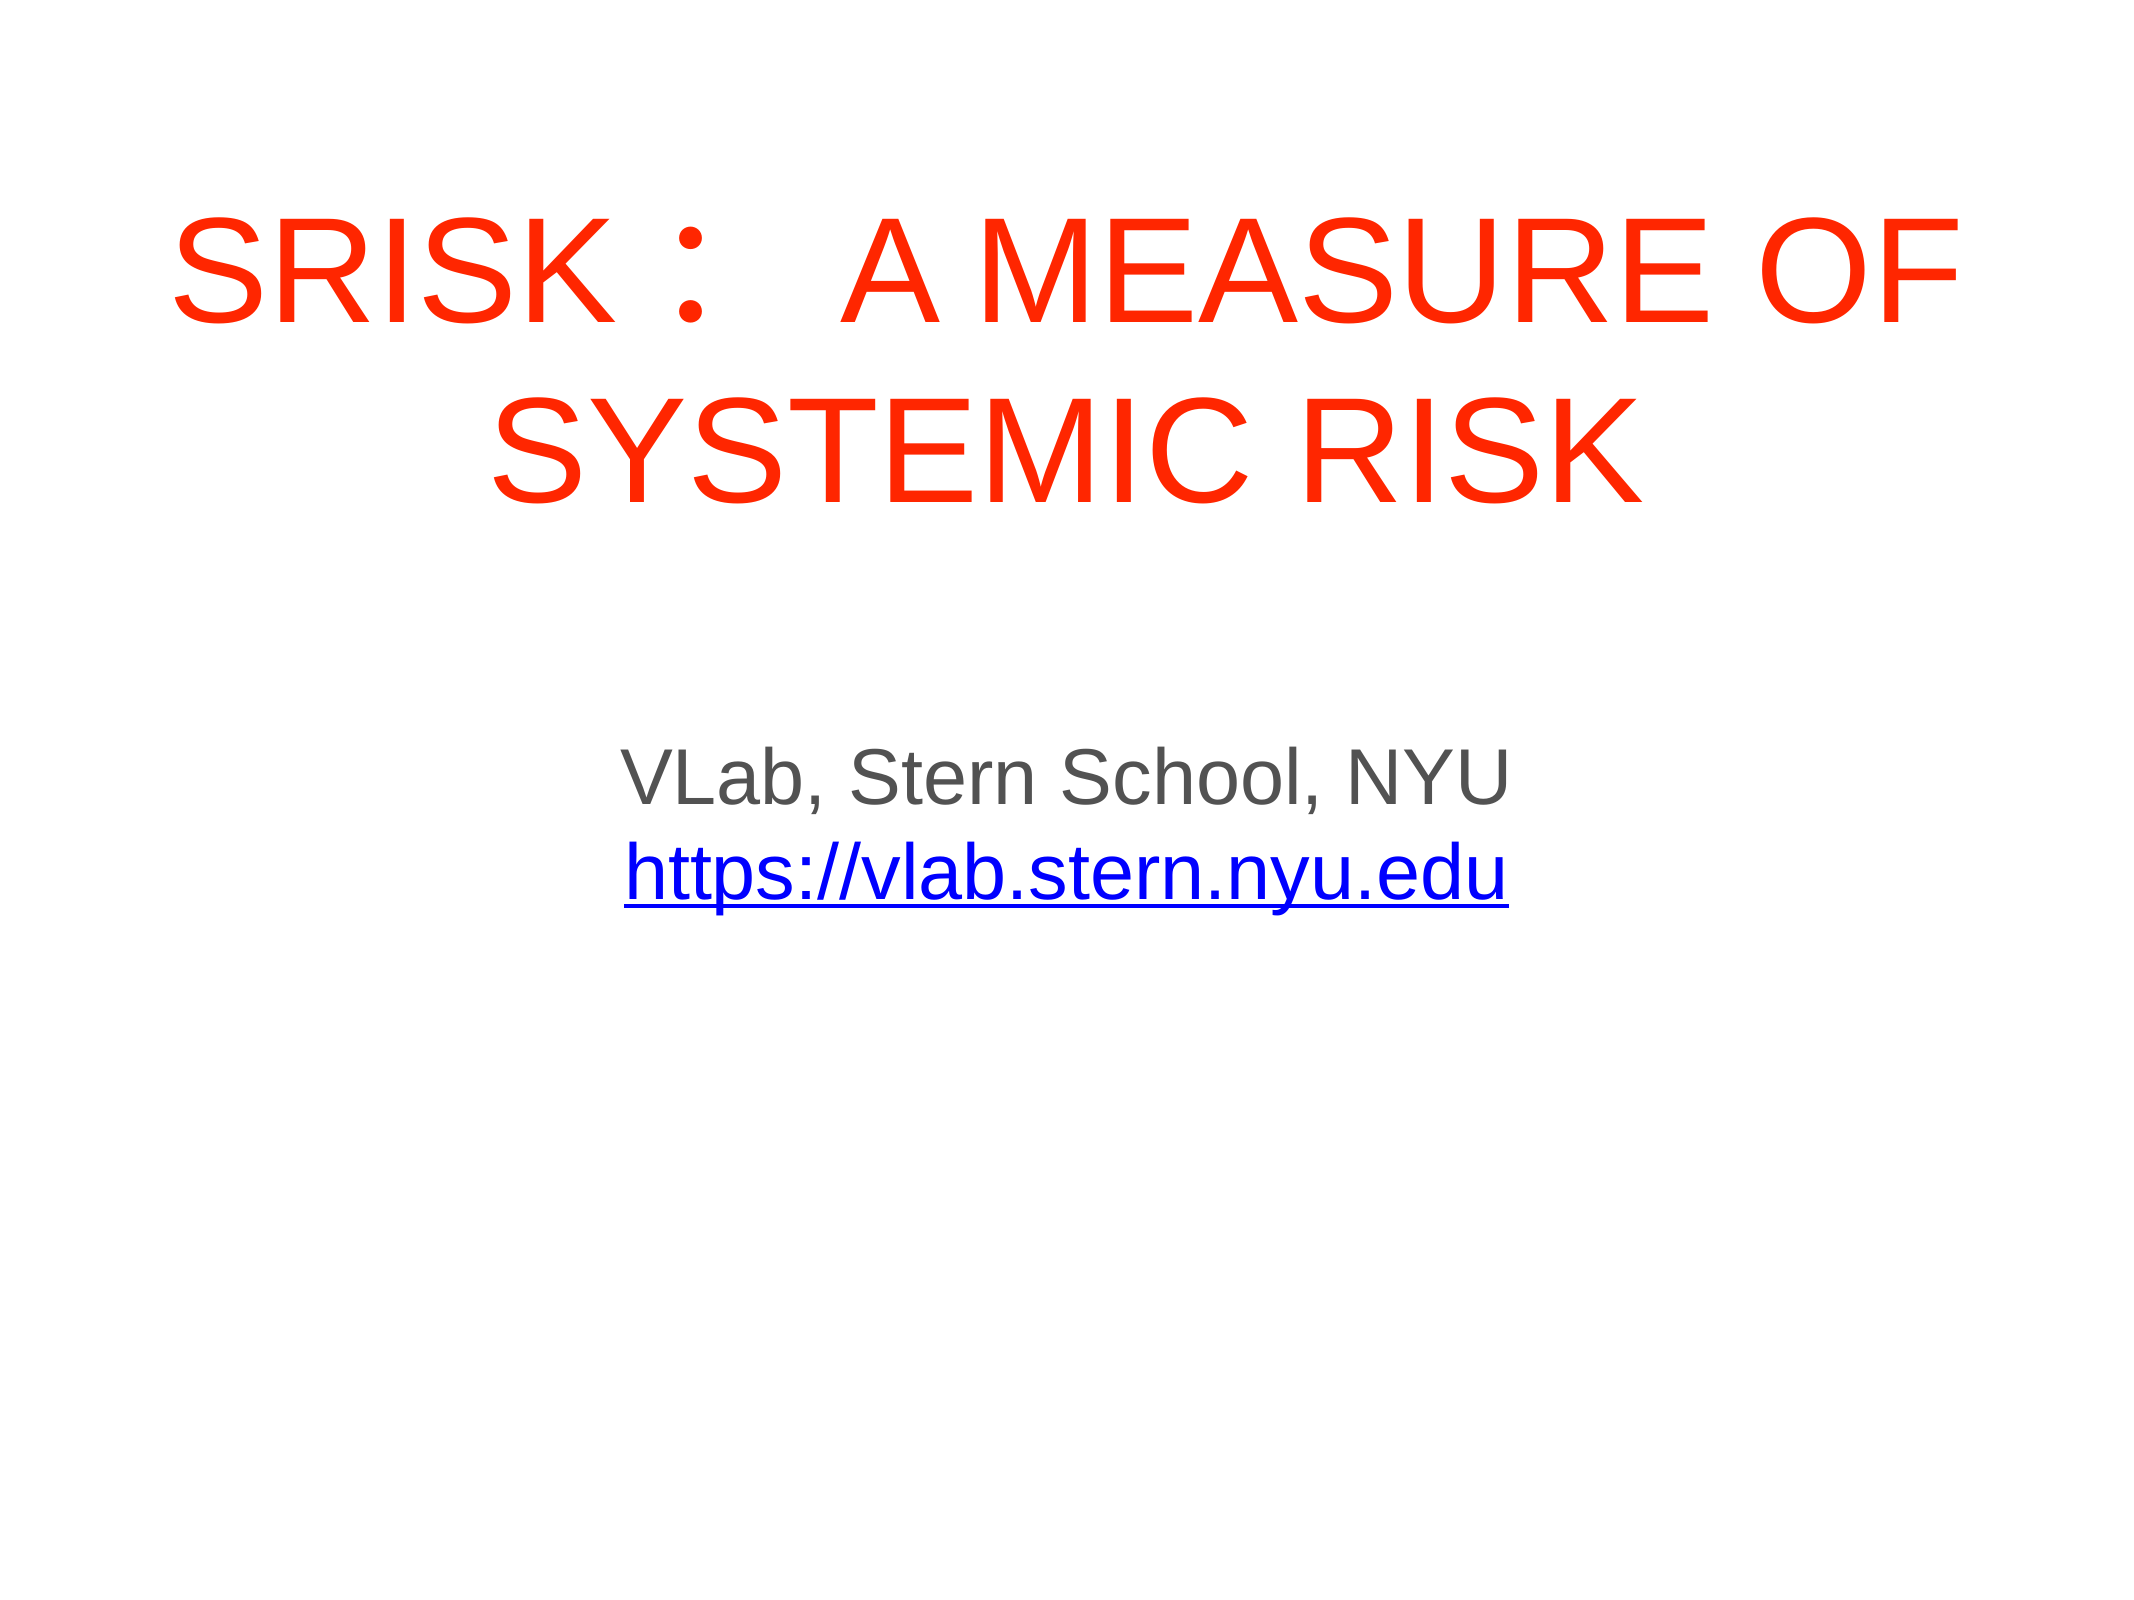

# SRISK：a measure of systemic risk
VLab, Stern School, NYU
https://vlab.stern.nyu.edu